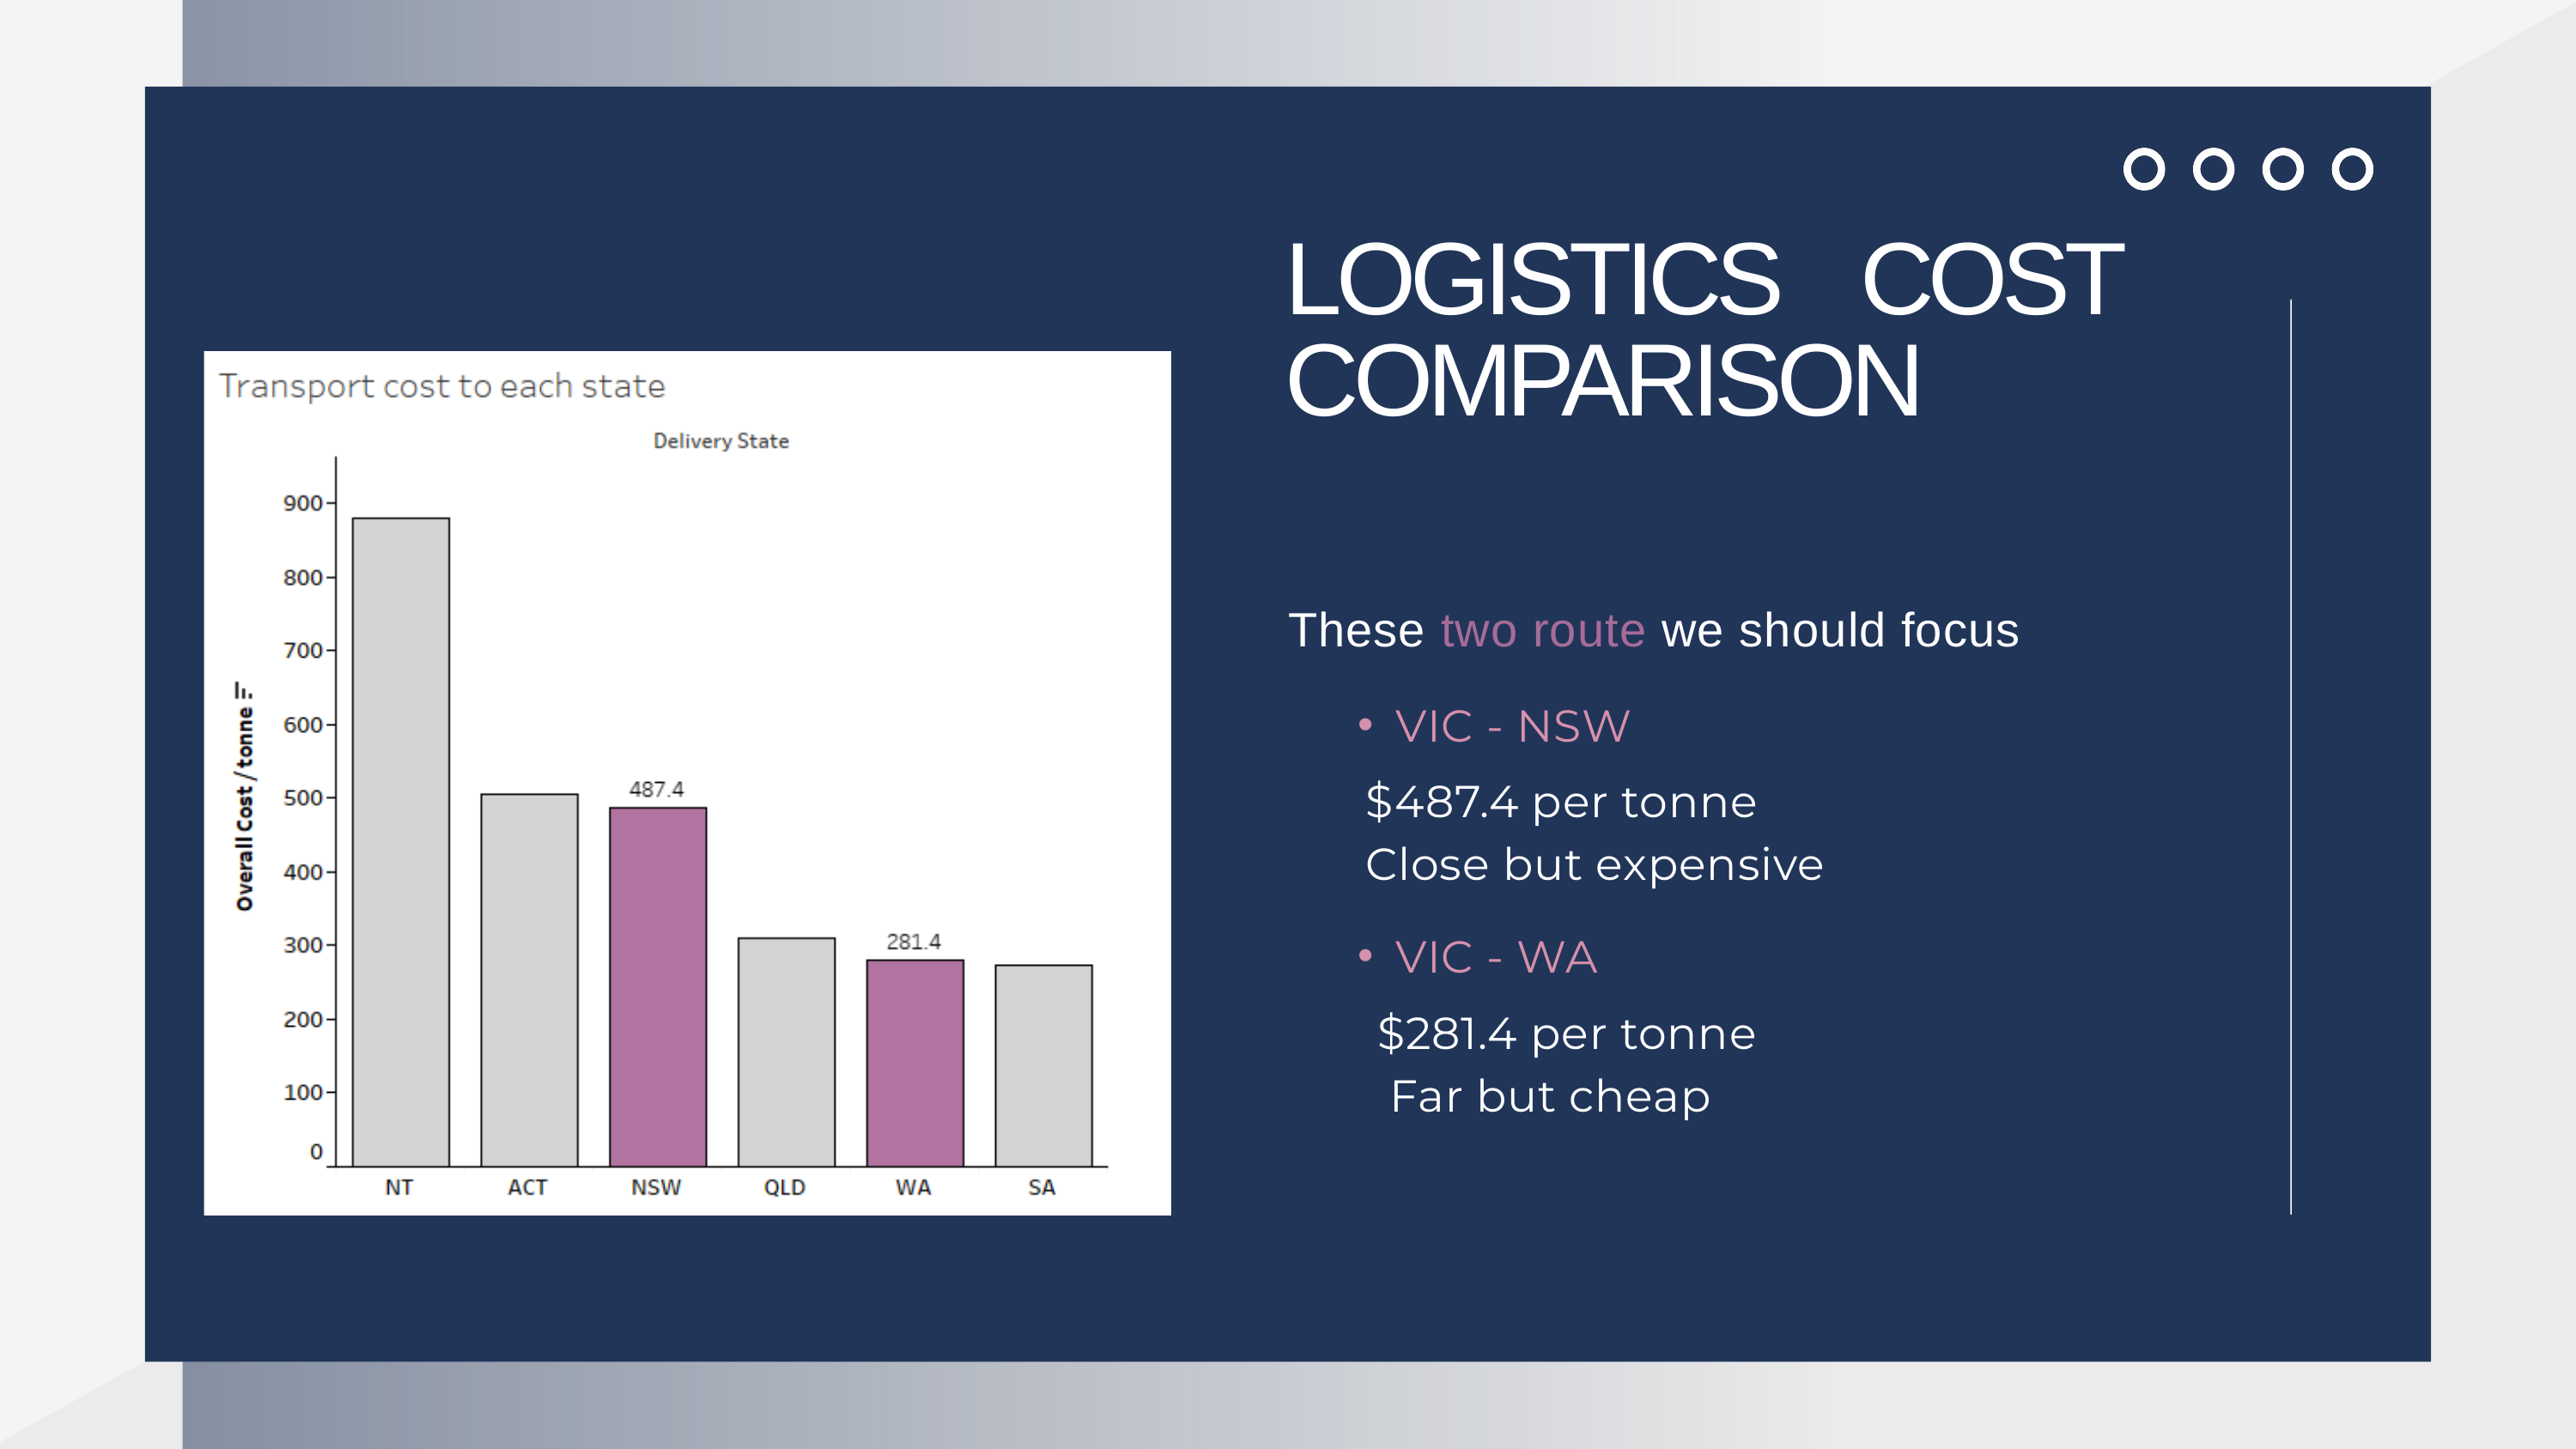

LOGISTICS COST COMPARISON

These two route we should focus

VIC - NSW

$487.4 per tonne
Close but expensive
VIC - WA
$281.4 per tonne
 Far but cheap